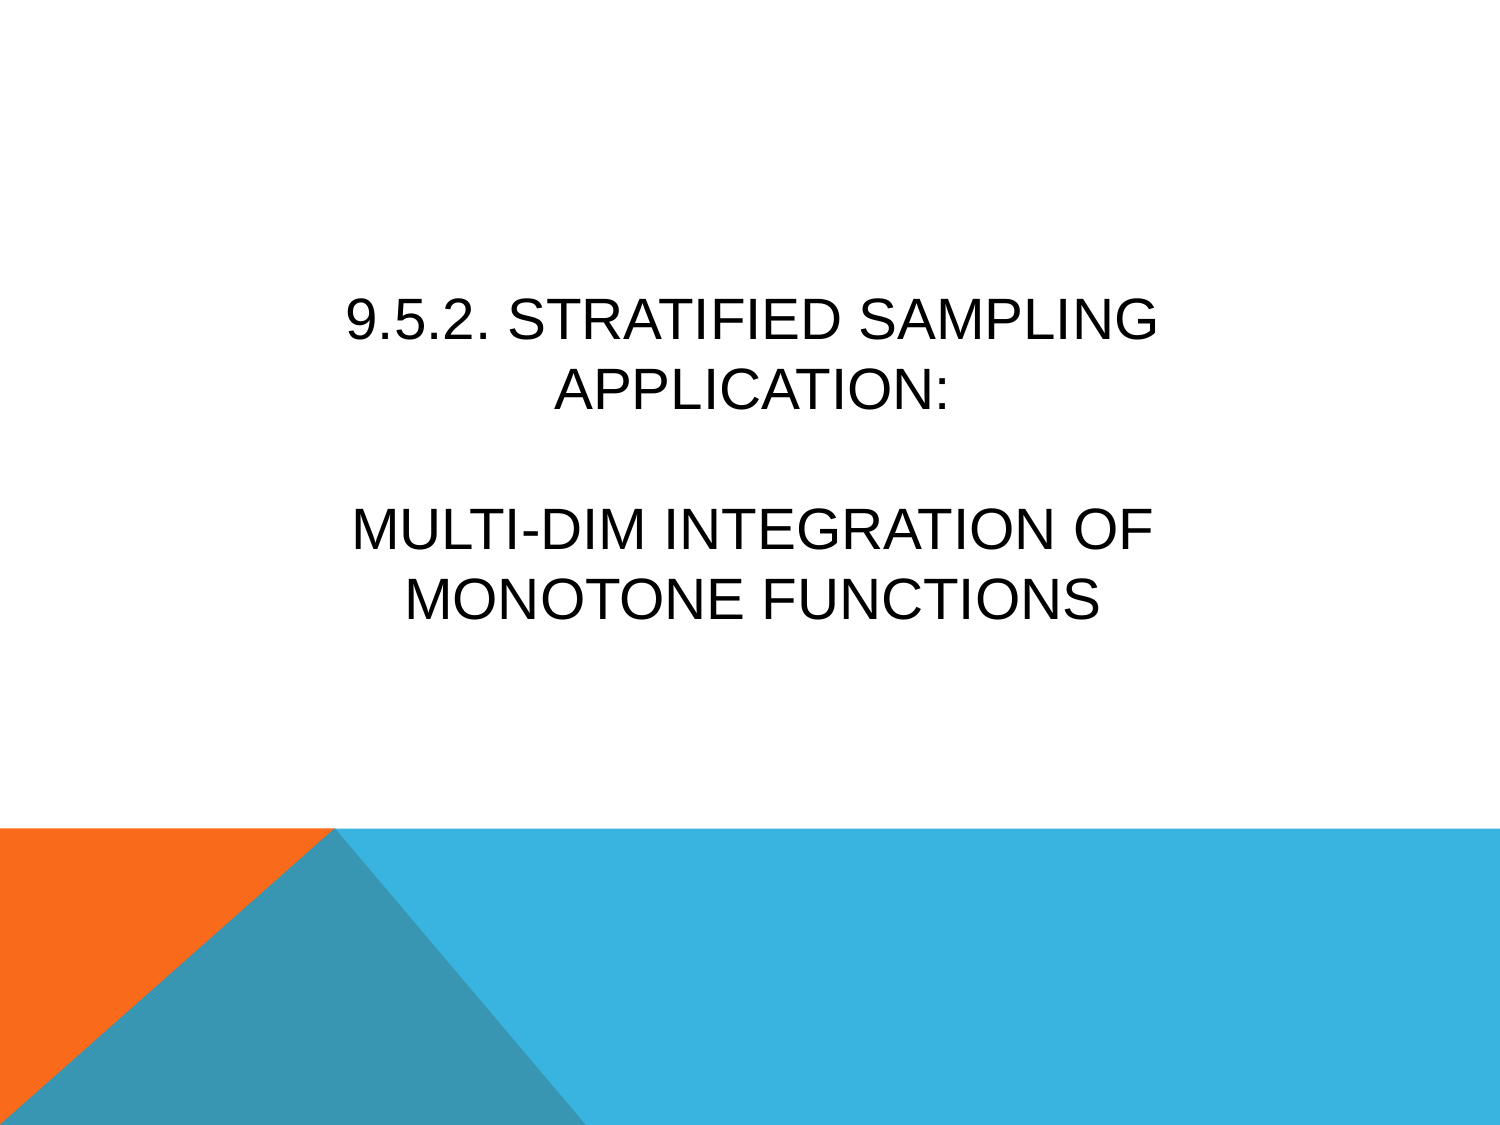

# 9.5.2. Stratified Sampling Application: Multi-dim integration of monotone functions